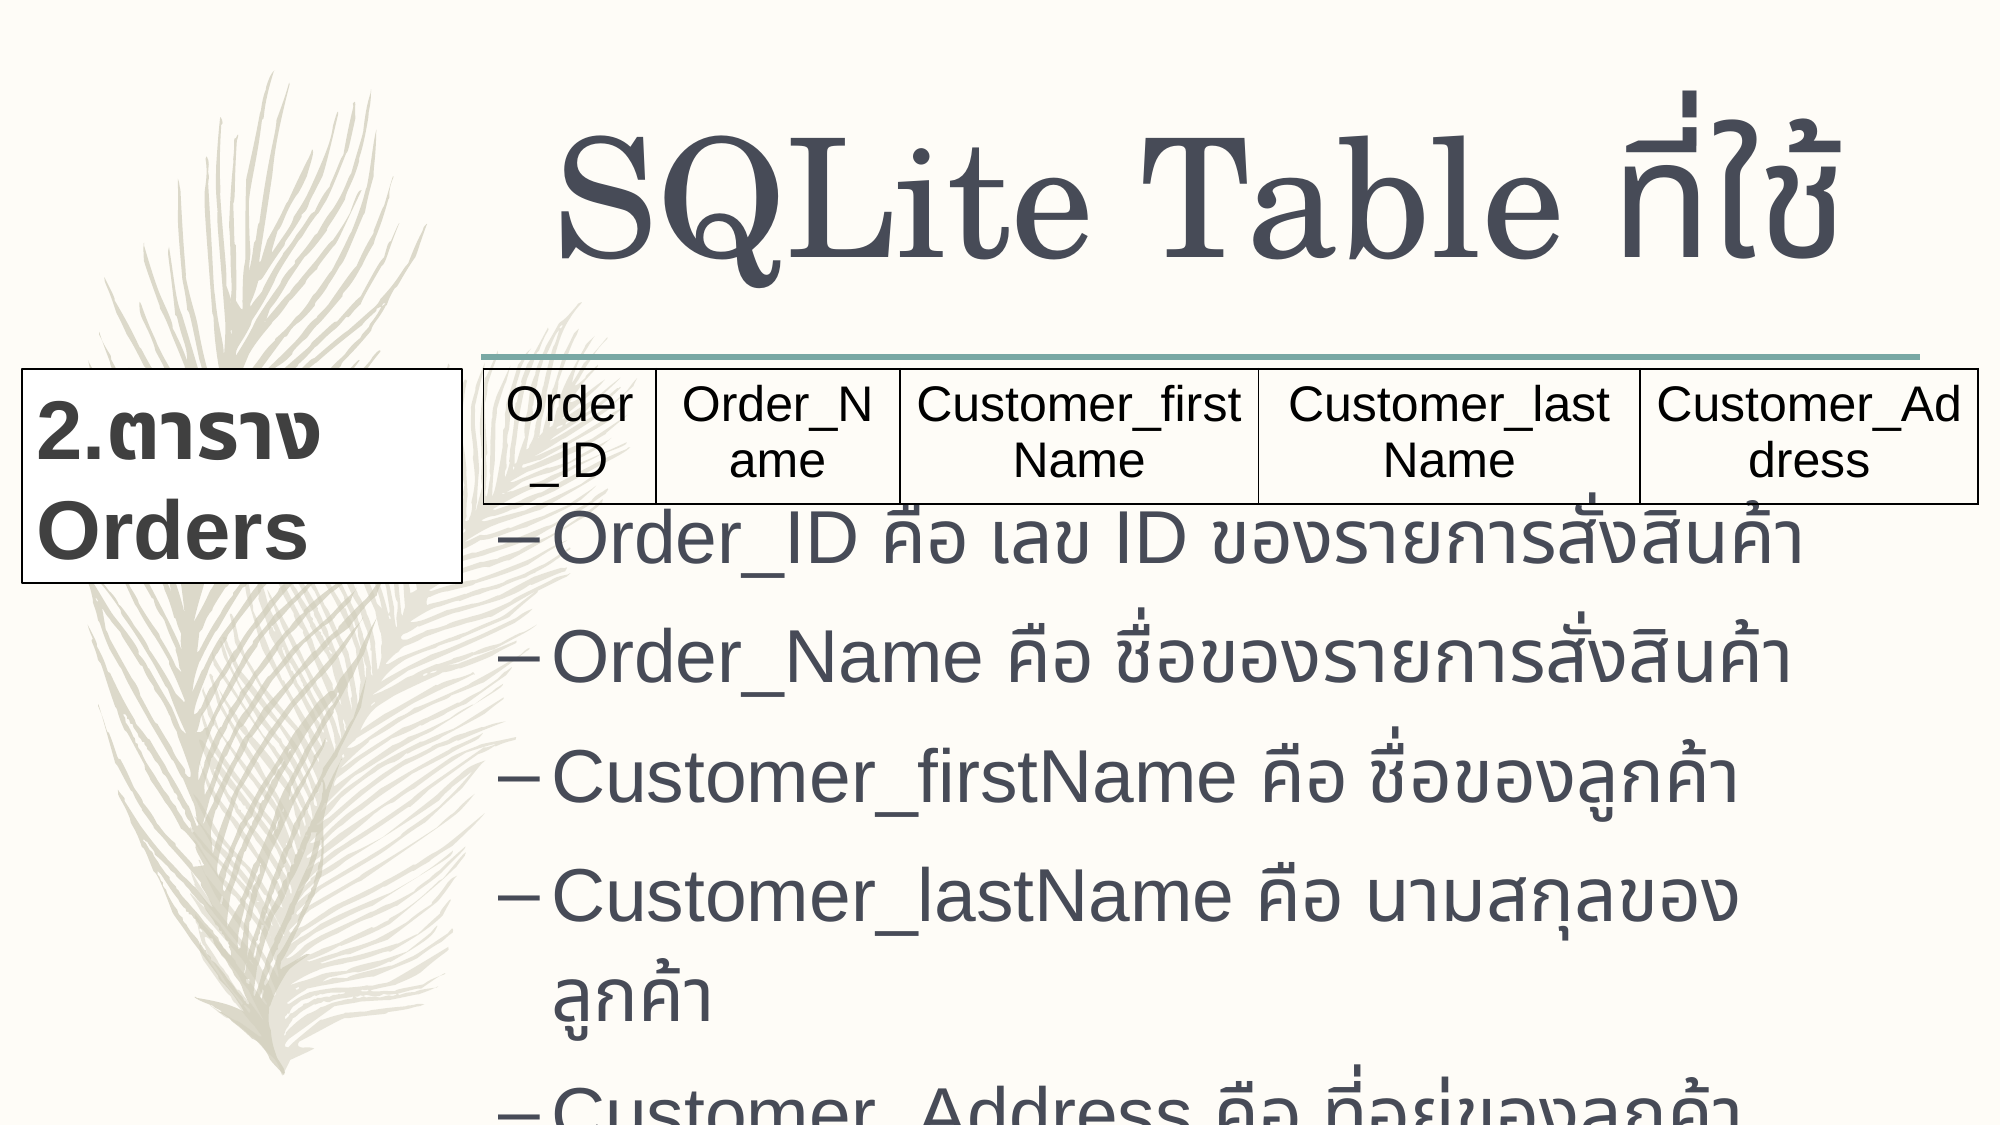

# SQLite Table ที่ใช้
2.ตาราง Orders
| Order\_ID | Order\_Name | Customer\_firstName | Customer\_lastName | Customer\_Address |
| --- | --- | --- | --- | --- |
Order_ID คือ เลข ID ของรายการสั่งสินค้า
Order_Name คือ ชื่อของรายการสั่งสินค้า
Customer_firstName คือ ชื่อของลูกค้า
Customer_lastName คือ นามสกุลของลูกค้า
Customer_Address คือ ที่อยู่ของลูกค้า